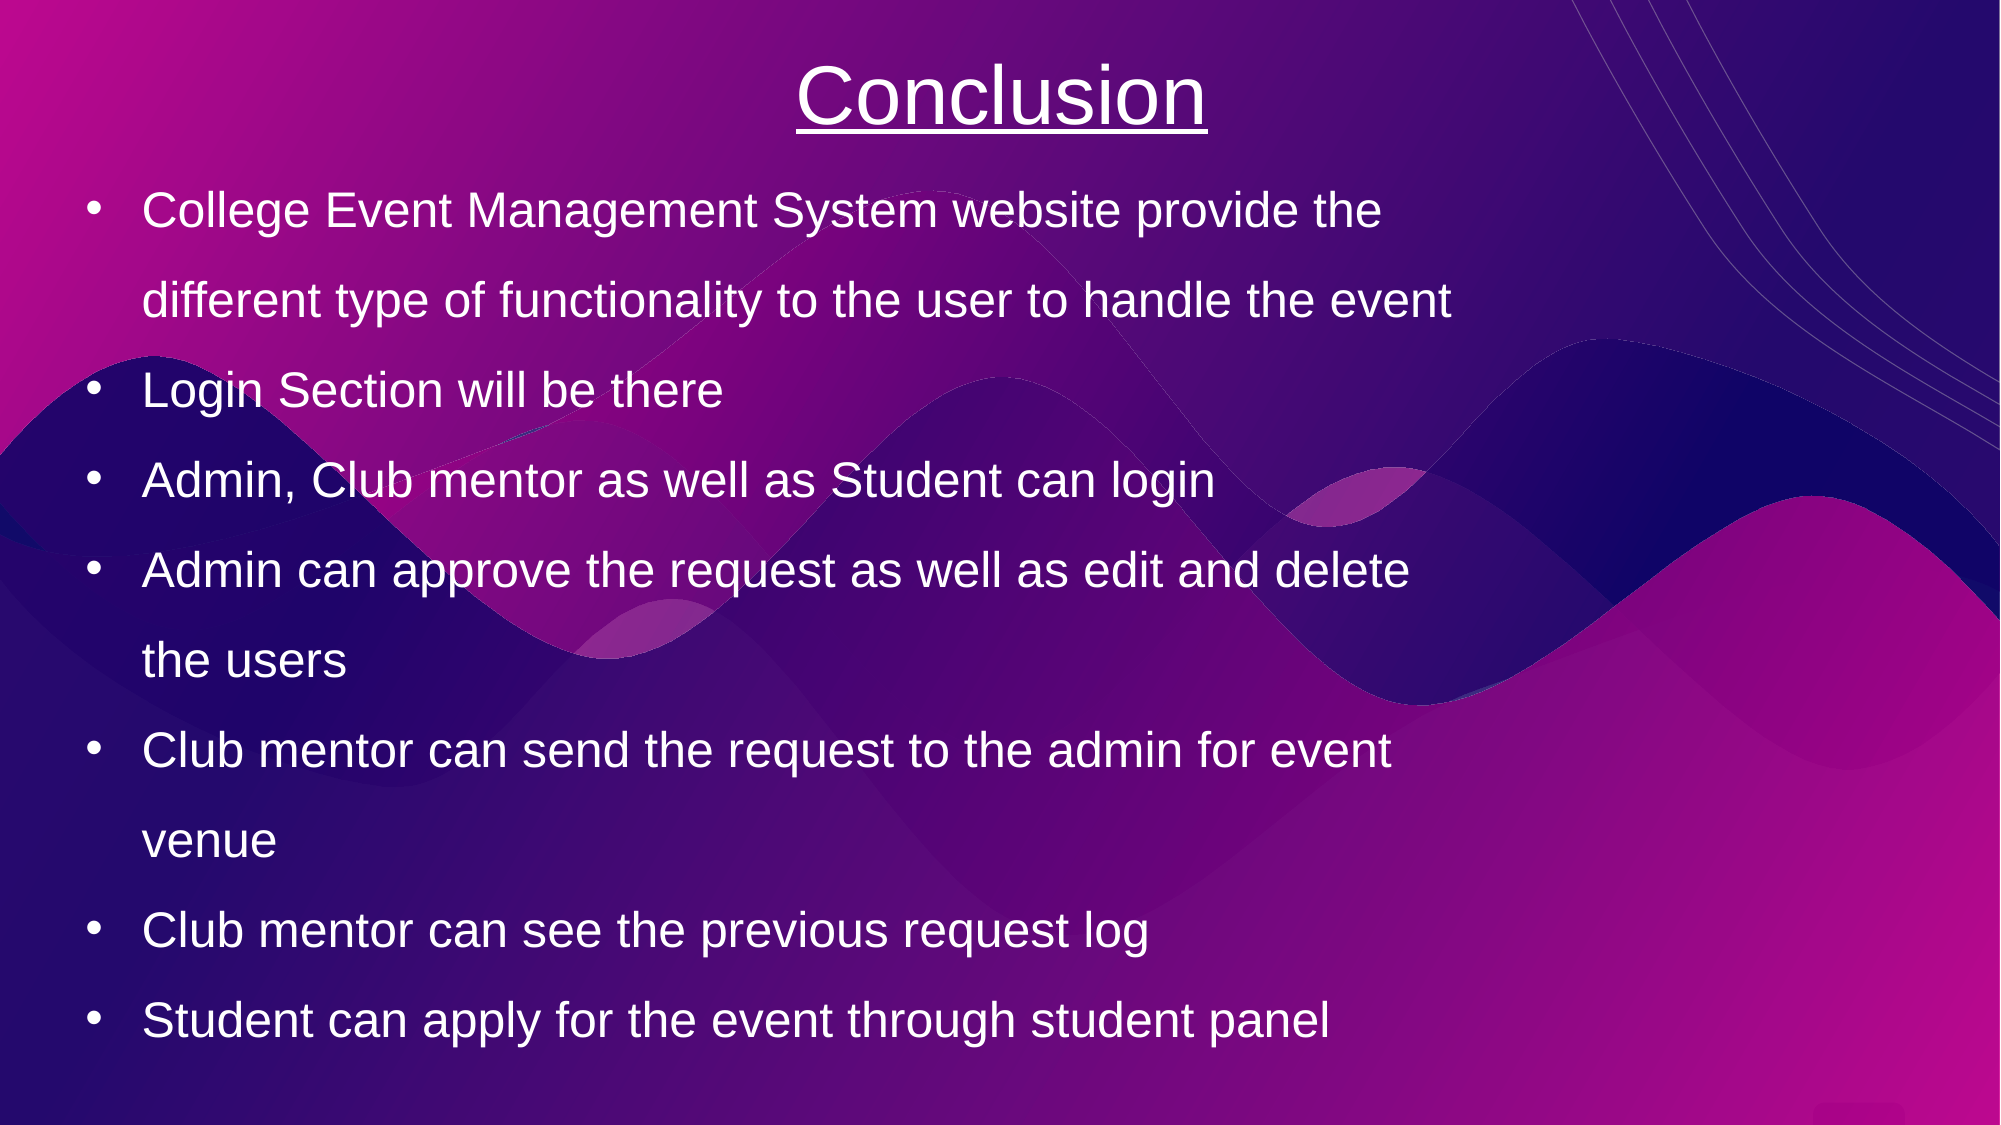

Conclusion
College Event Management System website provide the different type of functionality to the user to handle the event
Login Section will be there
Admin, Club mentor as well as Student can login
Admin can approve the request as well as edit and delete the users
Club mentor can send the request to the admin for event venue
Club mentor can see the previous request log
Student can apply for the event through student panel